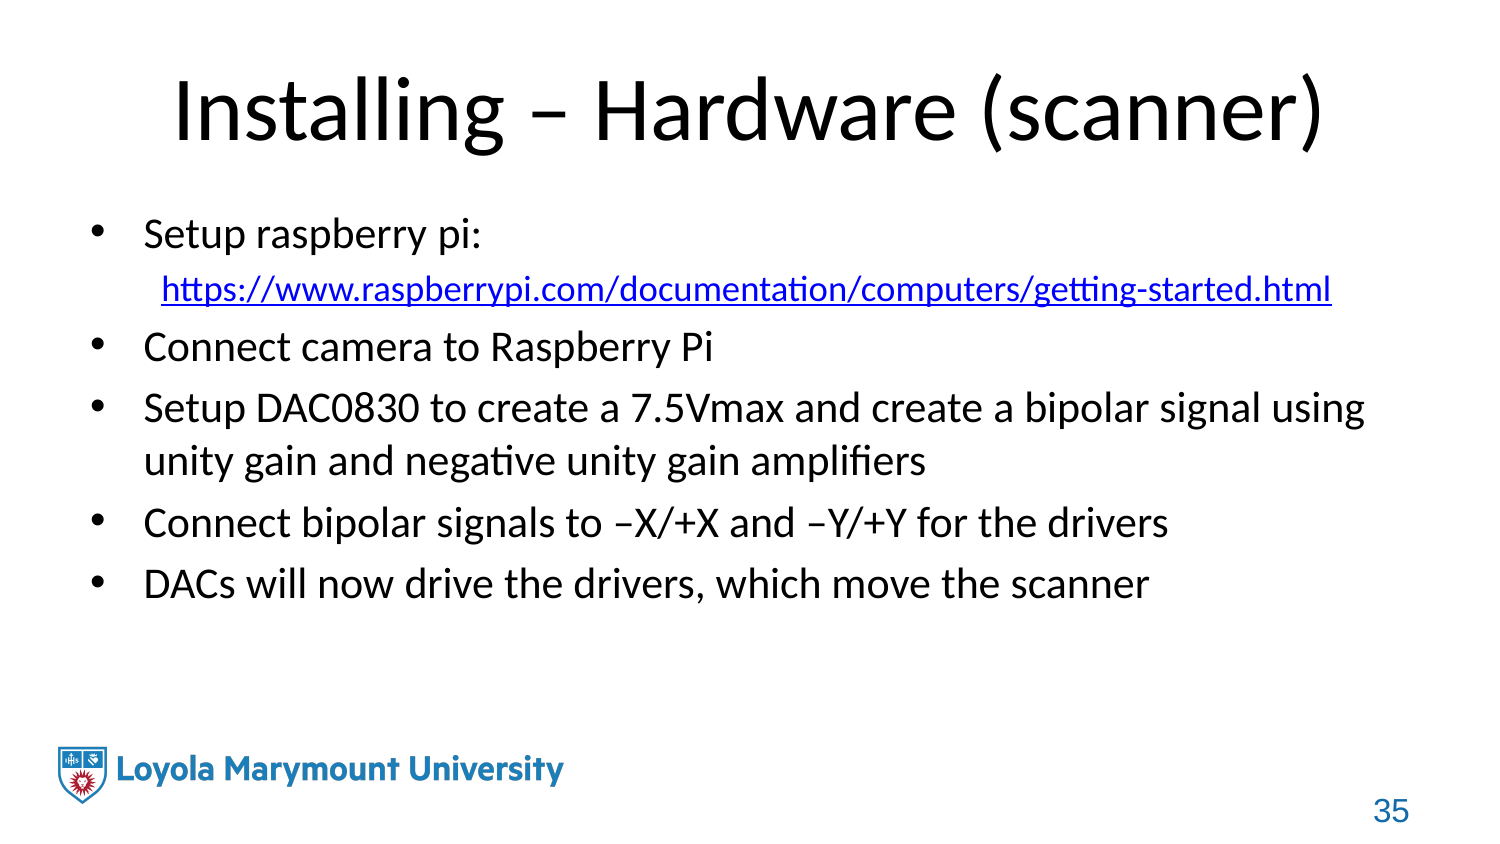

# Installing – Hardware (scanner)
Setup raspberry pi:
https://www.raspberrypi.com/documentation/computers/getting-started.html
Connect camera to Raspberry Pi
Setup DAC0830 to create a 7.5Vmax and create a bipolar signal using unity gain and negative unity gain amplifiers
Connect bipolar signals to –X/+X and –Y/+Y for the drivers
DACs will now drive the drivers, which move the scanner
35